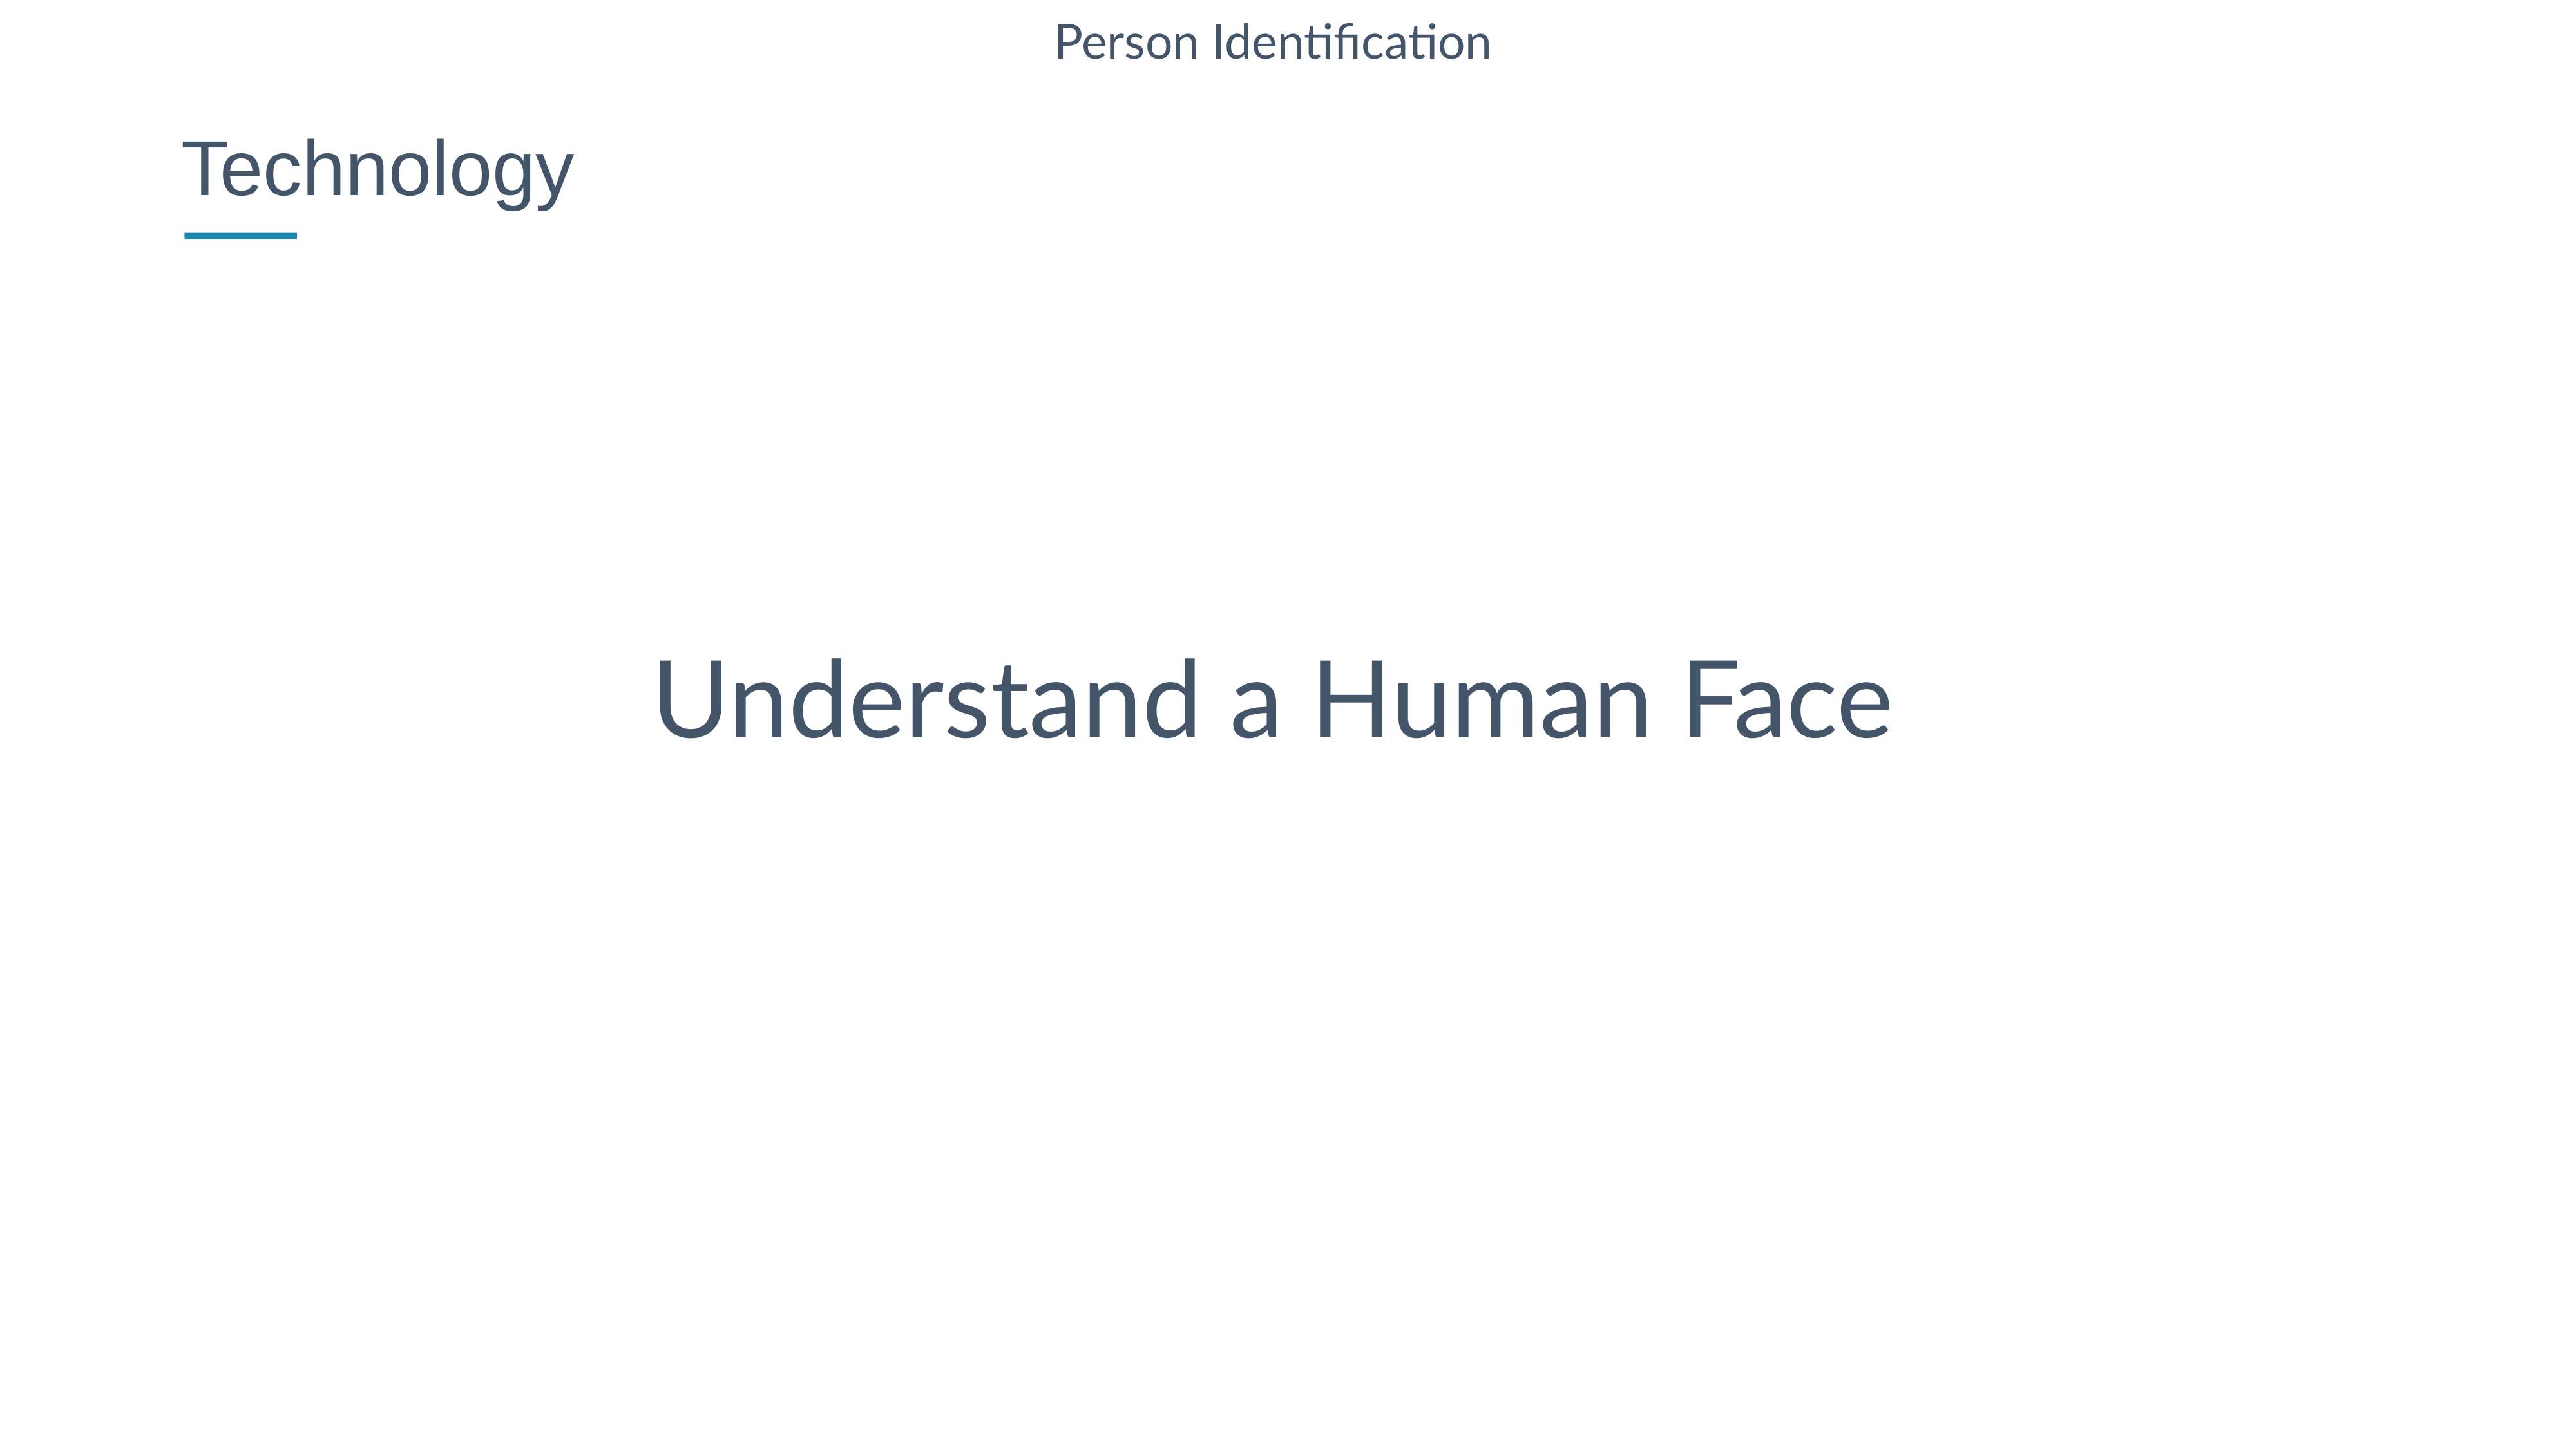

Person Identification
Technology

Understand a Human Face